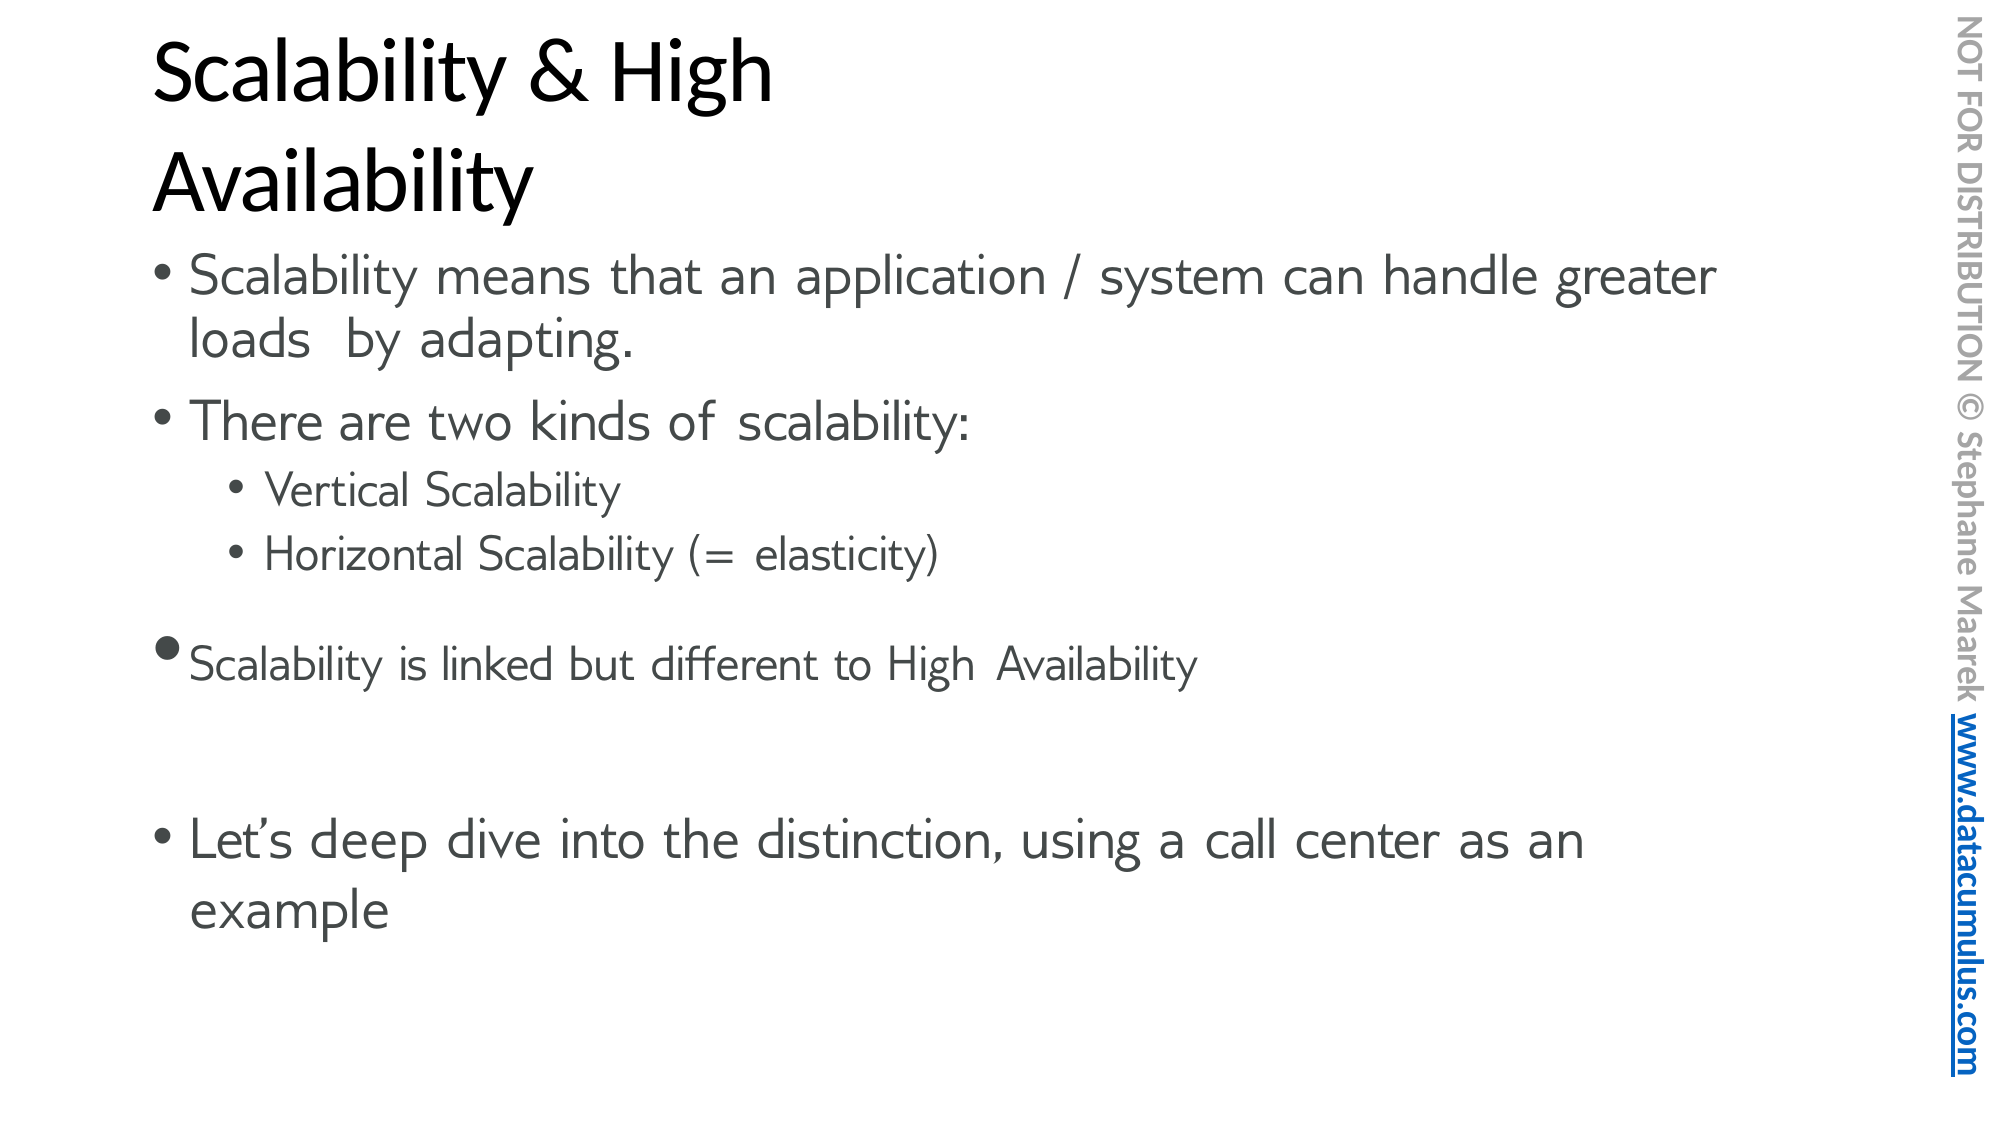

NOT FOR DISTRIBUTION © Stephane Maarek www.datacumulus.com
# Scalability & High Availability
Scalability means that an application / system can handle greater loads  by adapting.
There are two kinds of scalability:
Vertical Scalability
Horizontal Scalability (= elasticity)
Scalability is linked but different to High Availability

Let’s deep dive into the distinction, using a call center as an example
© Stephane Maarek